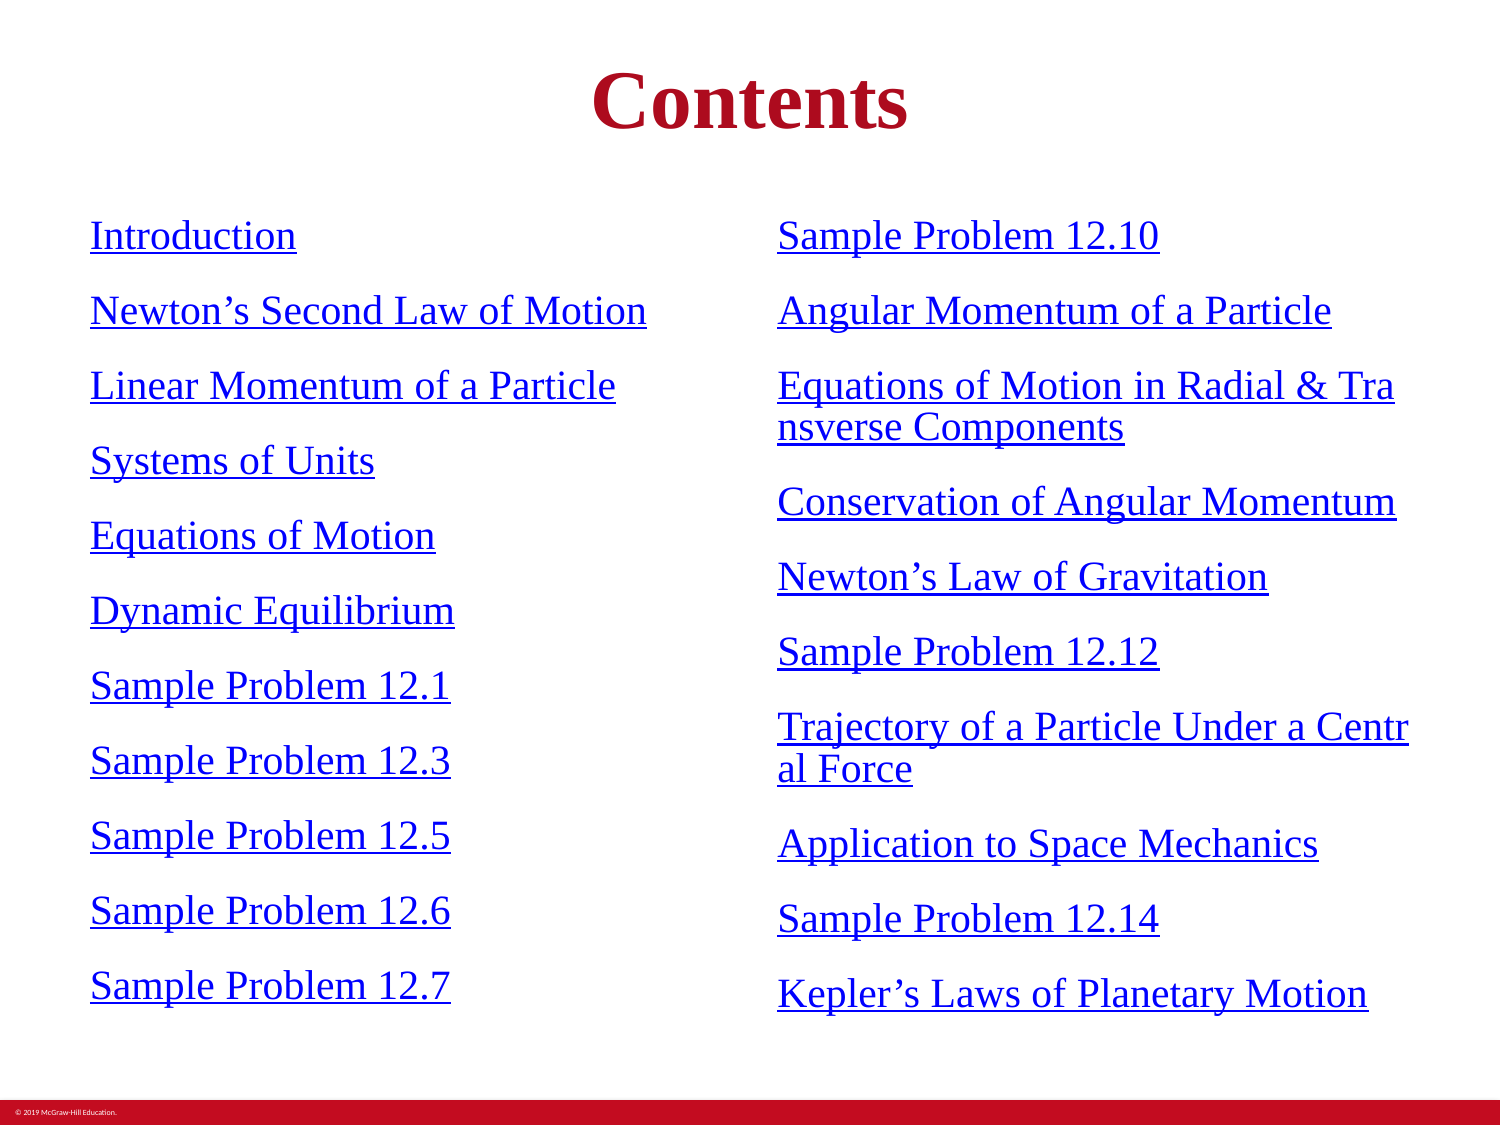

# Contents
Introduction
Newton’s Second Law of Motion
Linear Momentum of a Particle
Systems of Units
Equations of Motion
Dynamic Equilibrium
Sample Problem 12.1
Sample Problem 12.3
Sample Problem 12.5
Sample Problem 12.6
Sample Problem 12.7
Sample Problem 12.10
Angular Momentum of a Particle
Equations of Motion in Radial & Transverse Components
Conservation of Angular Momentum
Newton’s Law of Gravitation
Sample Problem 12.12
Trajectory of a Particle Under a Central Force
Application to Space Mechanics
Sample Problem 12.14
Kepler’s Laws of Planetary Motion